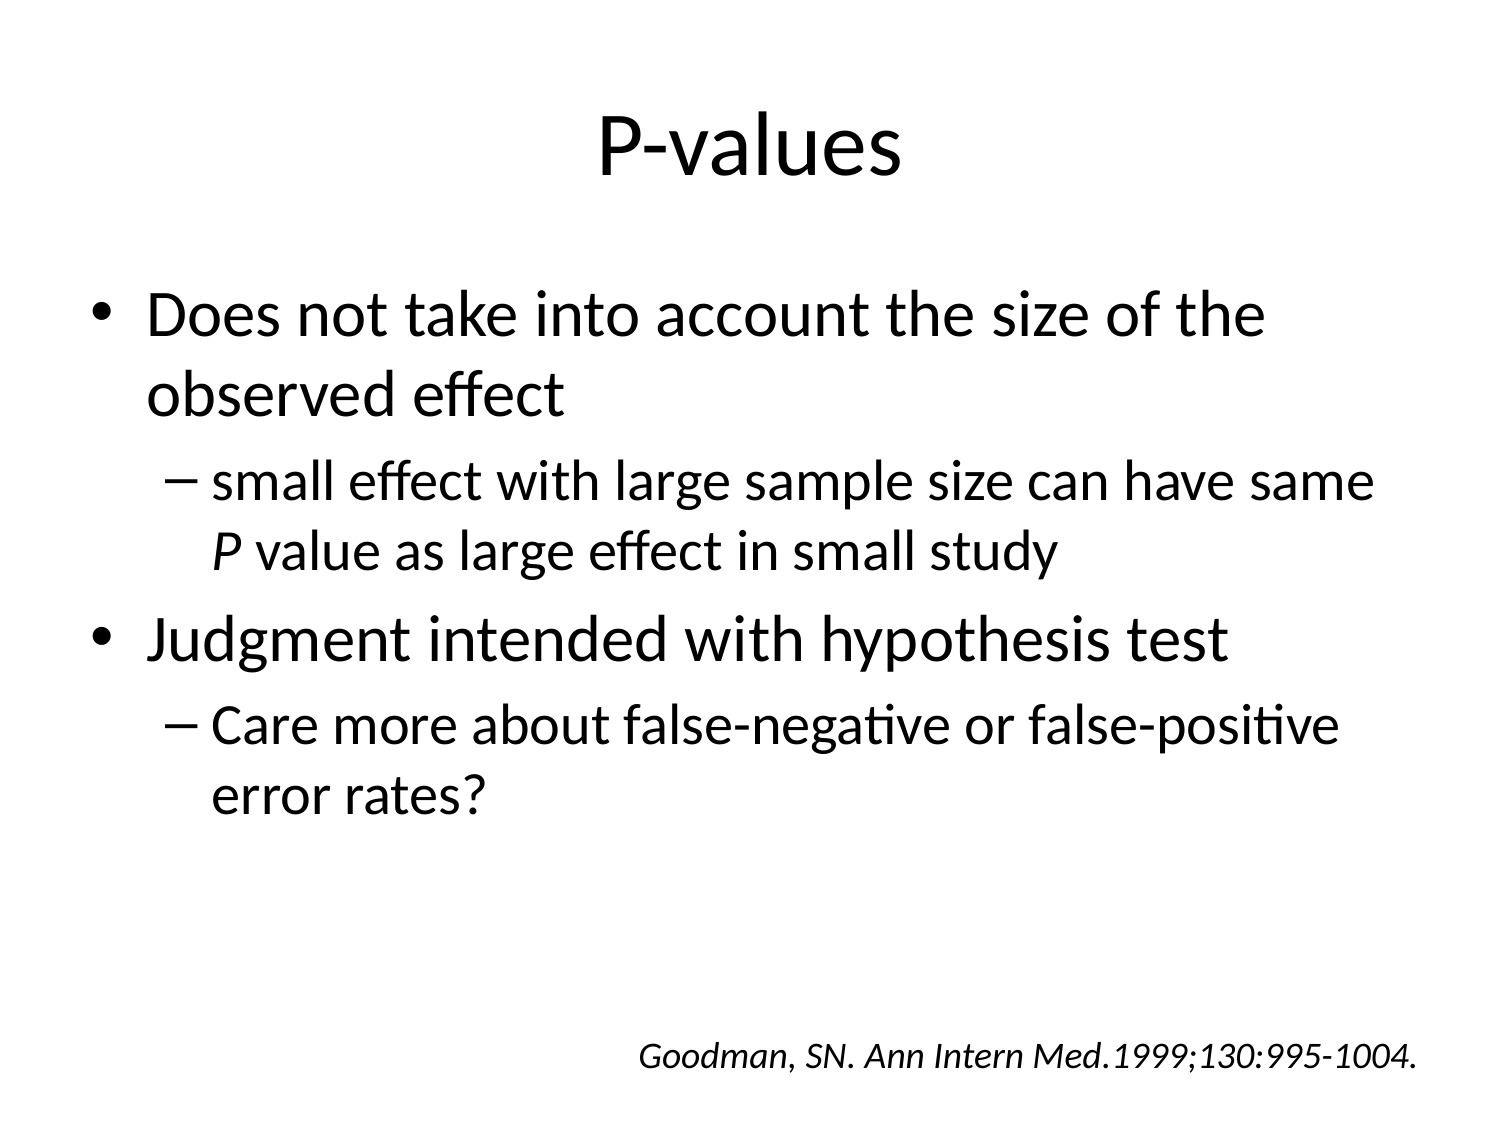

# P-values
Does not take into account the size of the observed effect
small effect with large sample size can have same P value as large effect in small study
Judgment intended with hypothesis test
Care more about false-negative or false-positive error rates?
Goodman, SN. Ann Intern Med.1999;130:995-1004.